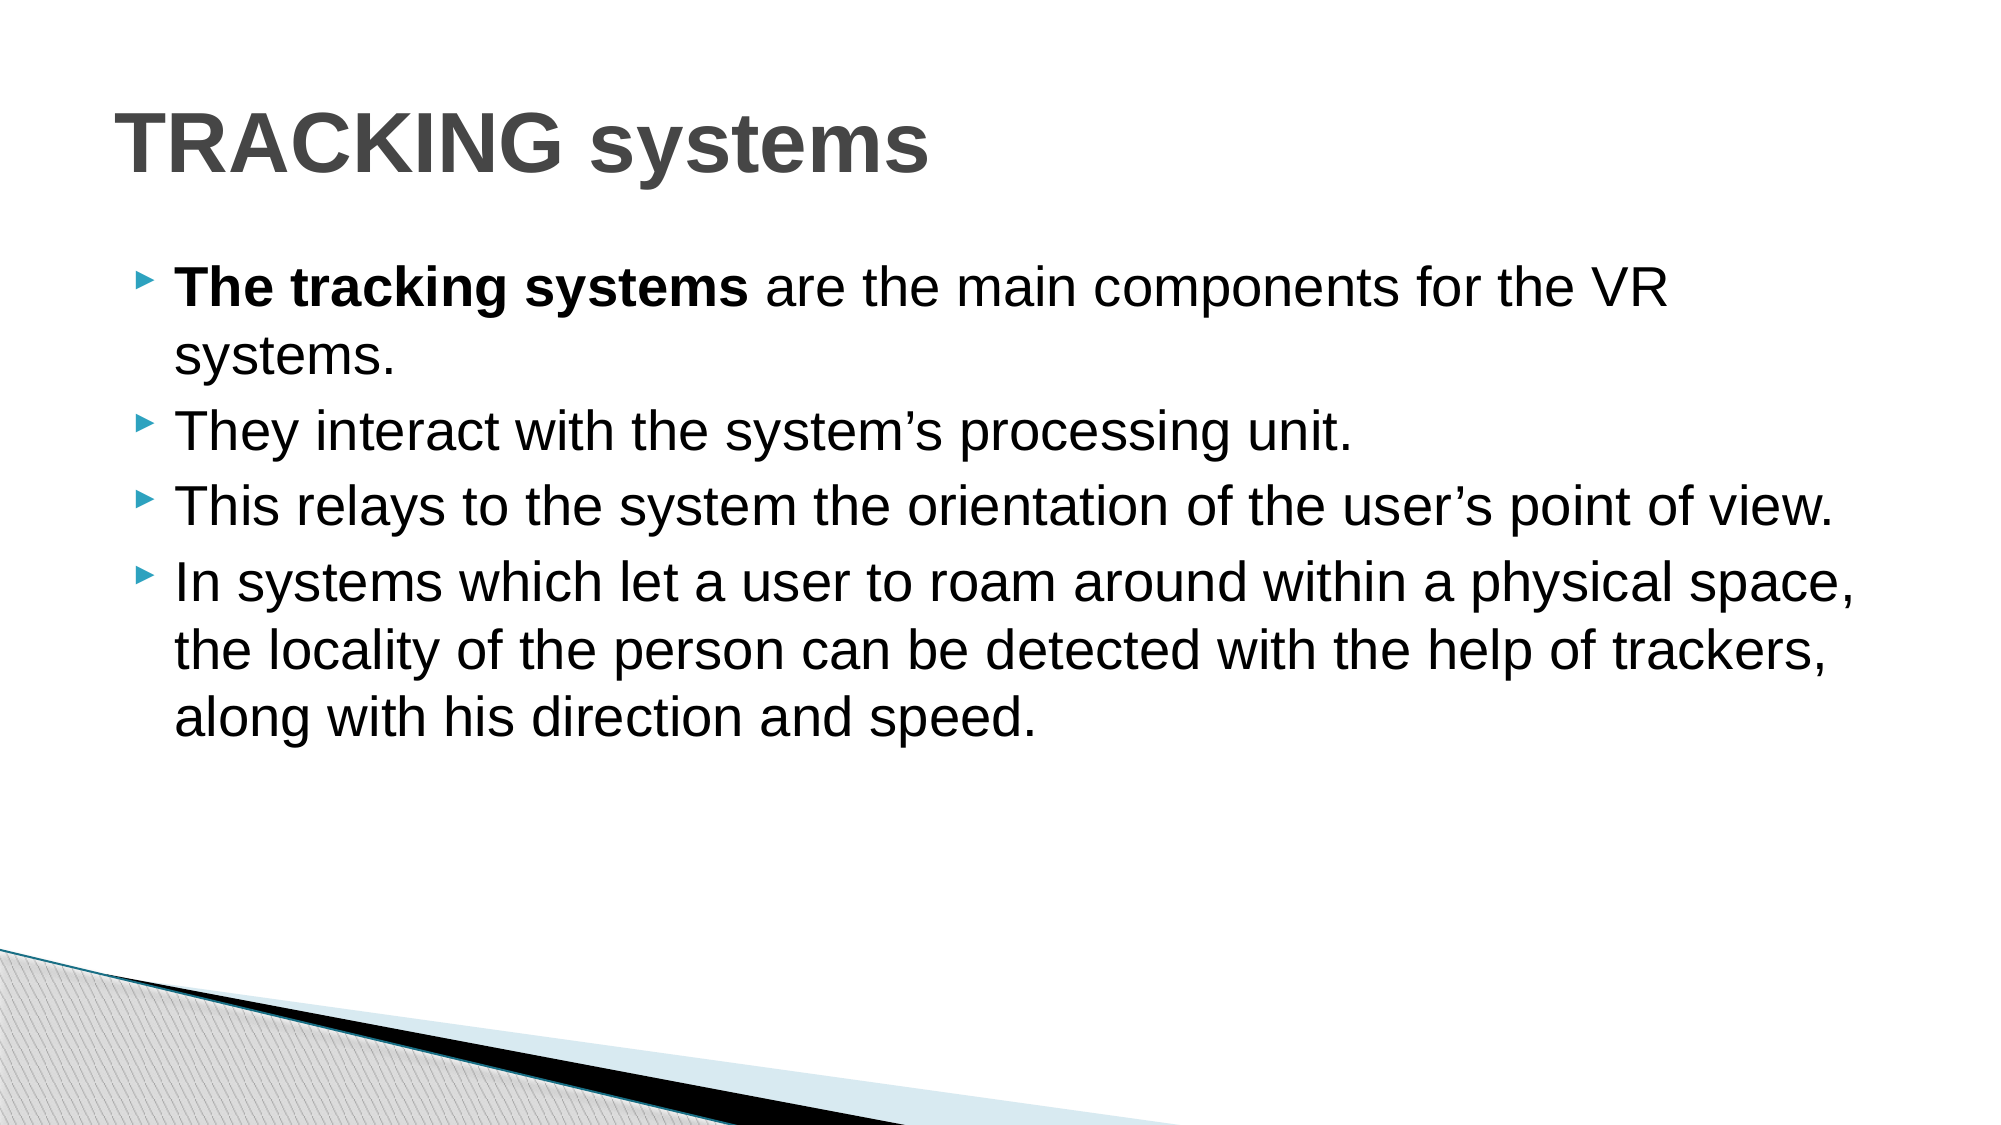

# TRACKING systems
The tracking systems are the main components for the VR systems.
They interact with the system’s processing unit.
This relays to the system the orientation of the user’s point of view.
In systems which let a user to roam around within a physical space, the locality of the person can be detected with the help of trackers, along with his direction and speed.